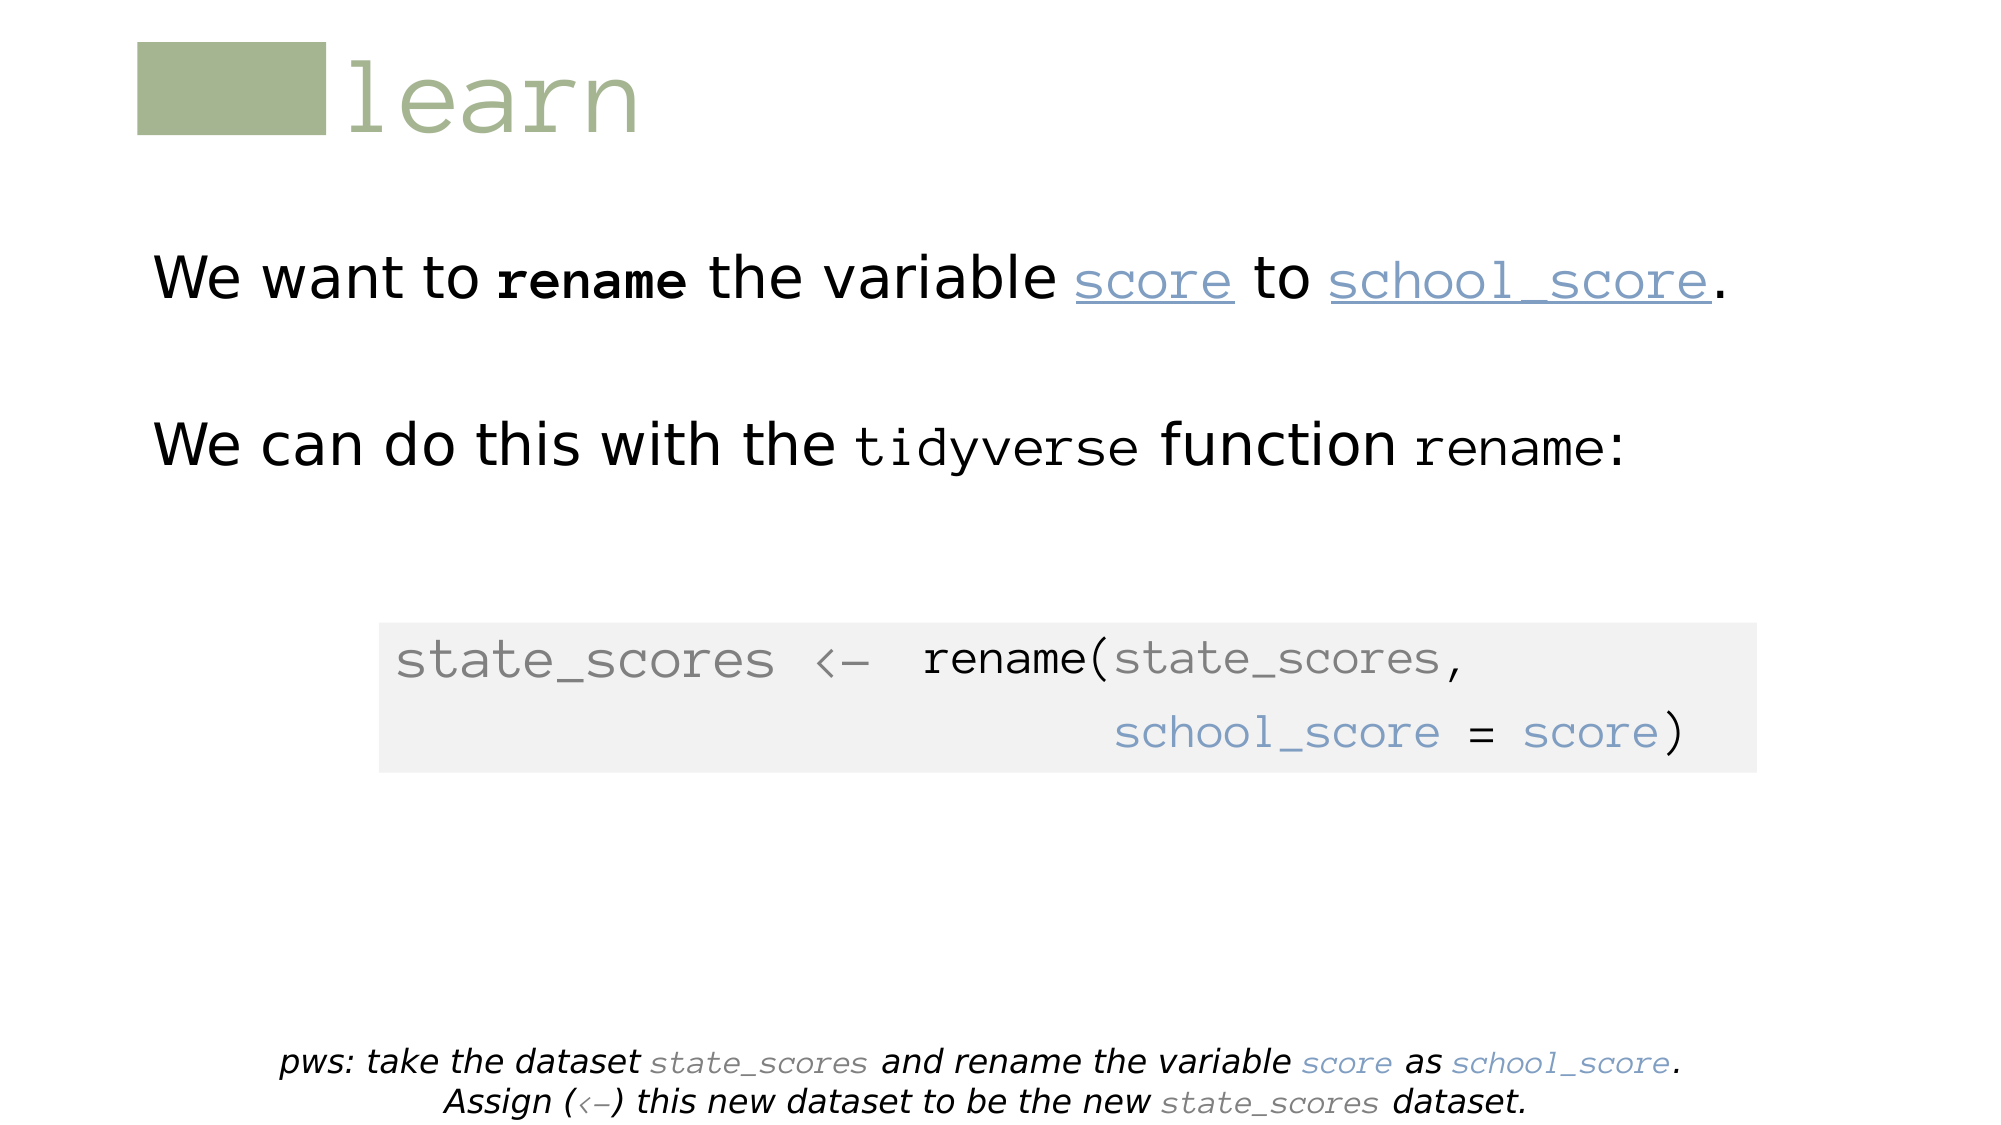

# learn

We want to rename the variable score to school_score.

We can do this with the tidyverse function rename:
state_scores <-
			   rename(state_scores,
		   	          school_score = score)
pws: take the dataset state_scores and rename the variable score as school_score.
Assign (<-) this new dataset to be the new state_scores dataset.